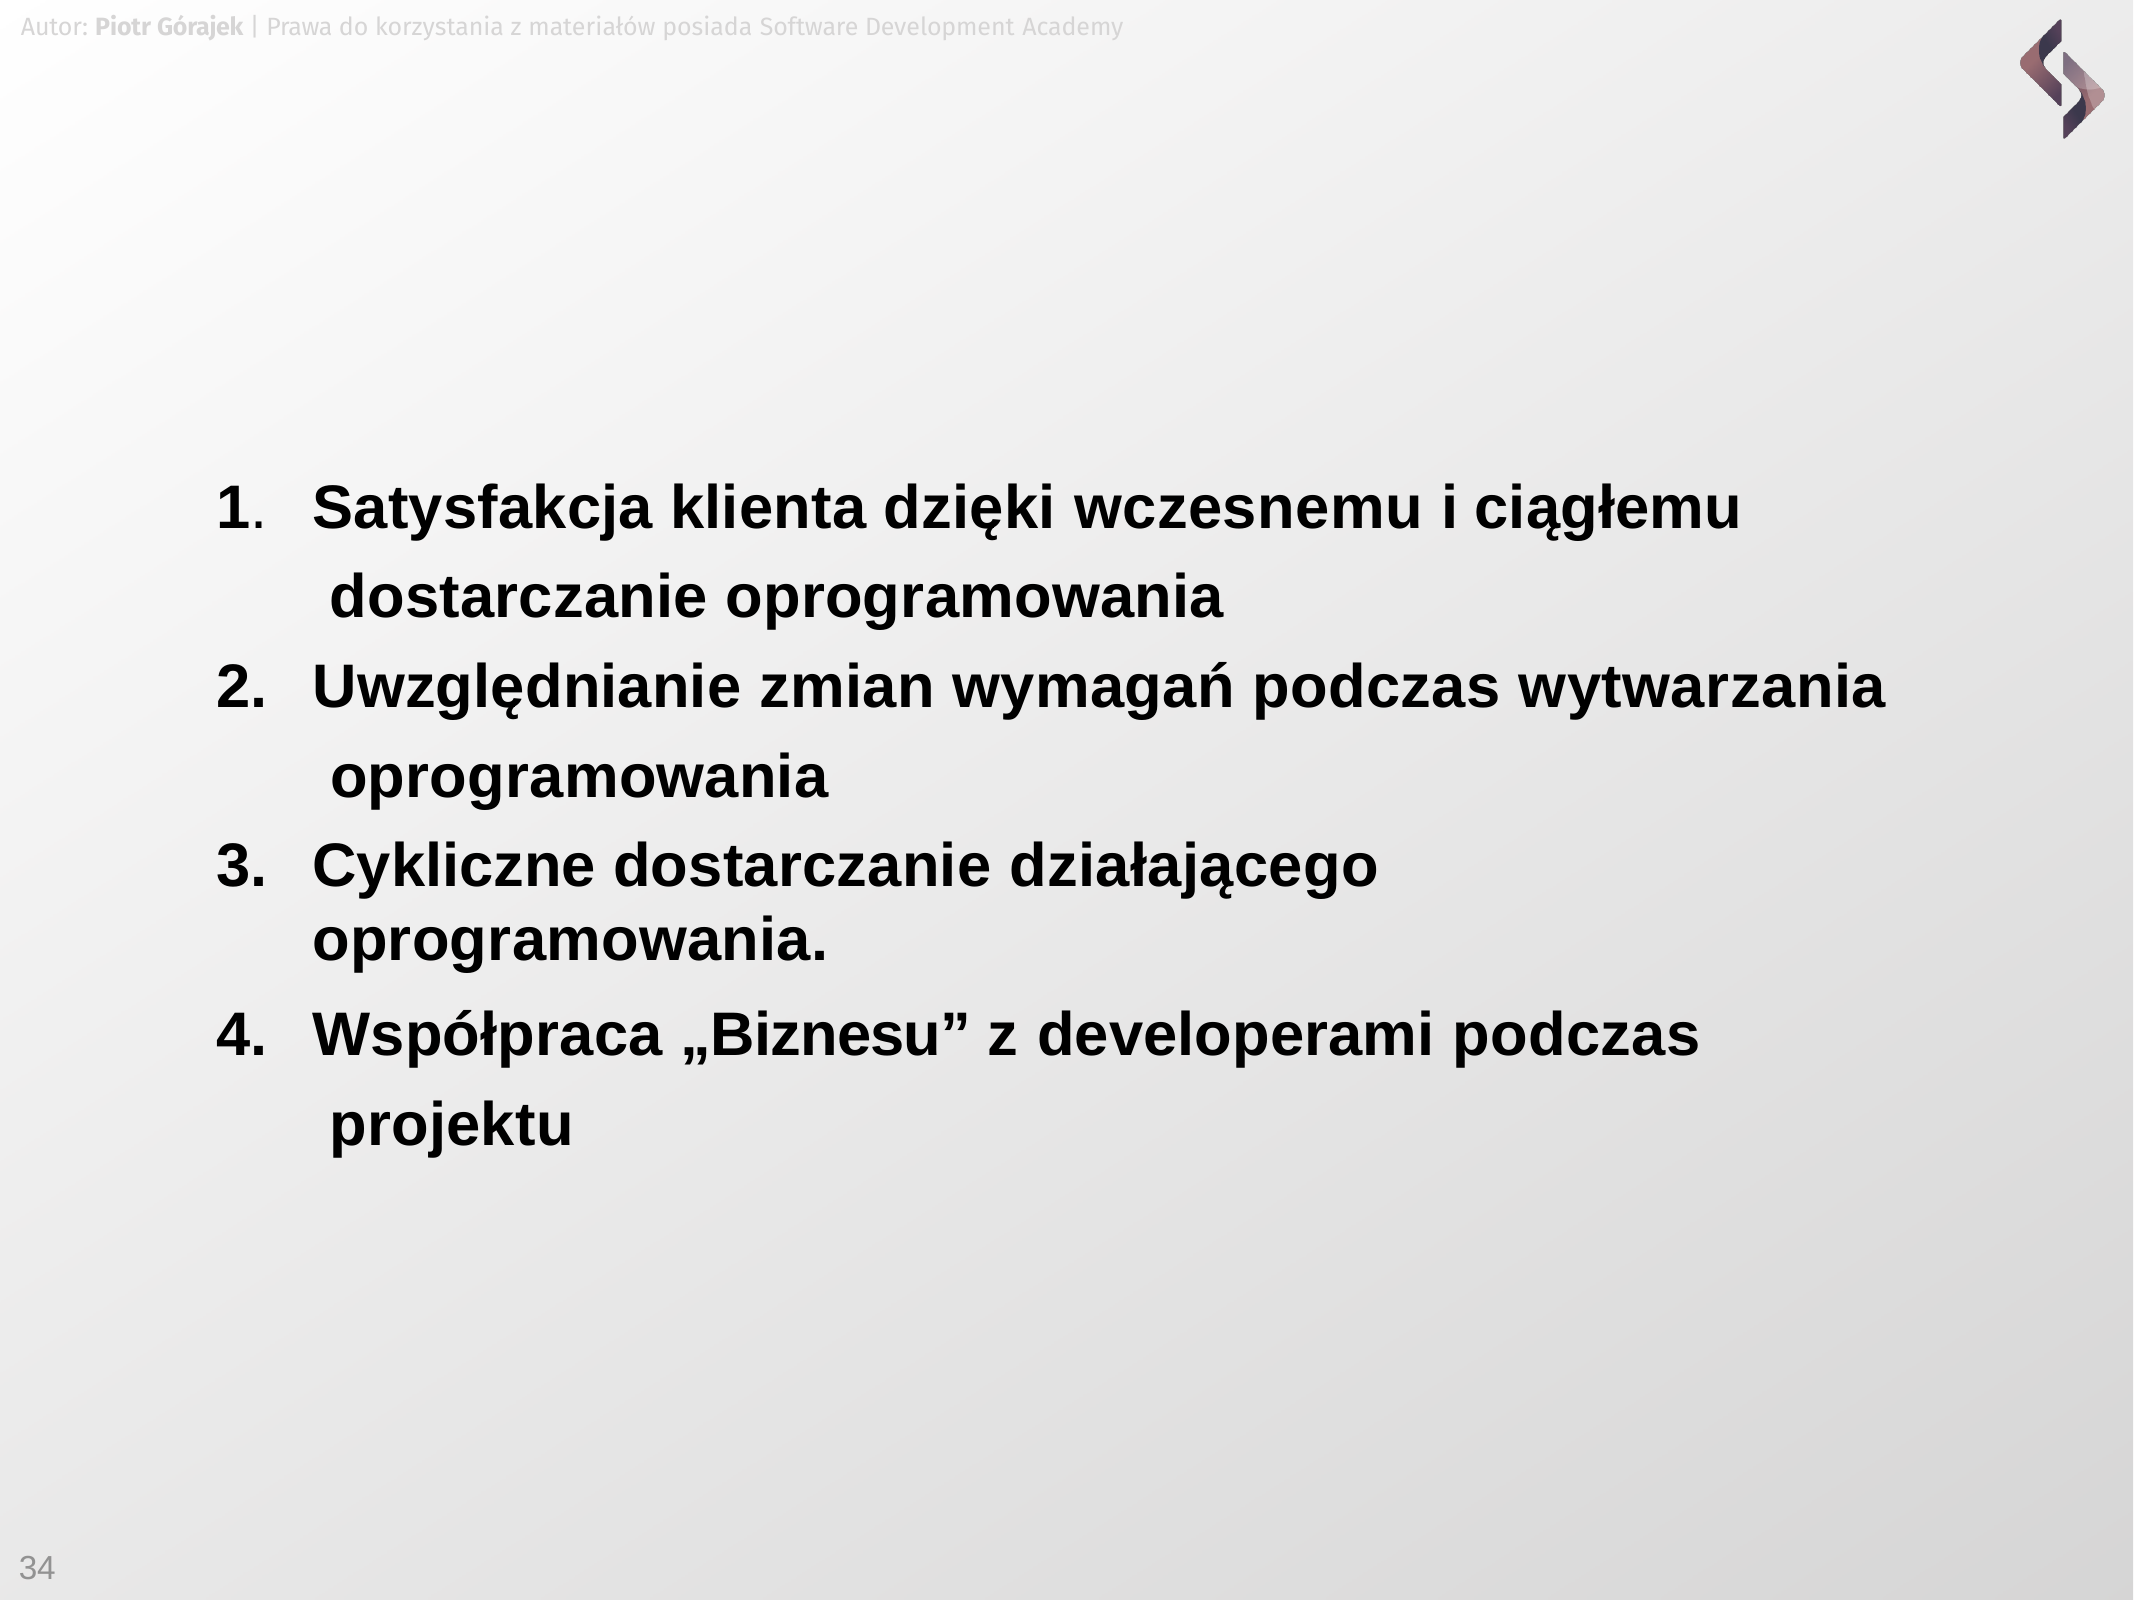

Autor: Piotr Górajek | Prawa do korzystania z materiałów posiada Software Development Academy
# 1.	Satysfakcja klienta dzięki wczesnemu i ciągłemu  dostarczanie oprogramowania
Uwzględnianie zmian wymagań podczas wytwarzania  oprogramowania
Cykliczne dostarczanie działającego oprogramowania.
Współpraca „Biznesu” z developerami podczas  projektu
34